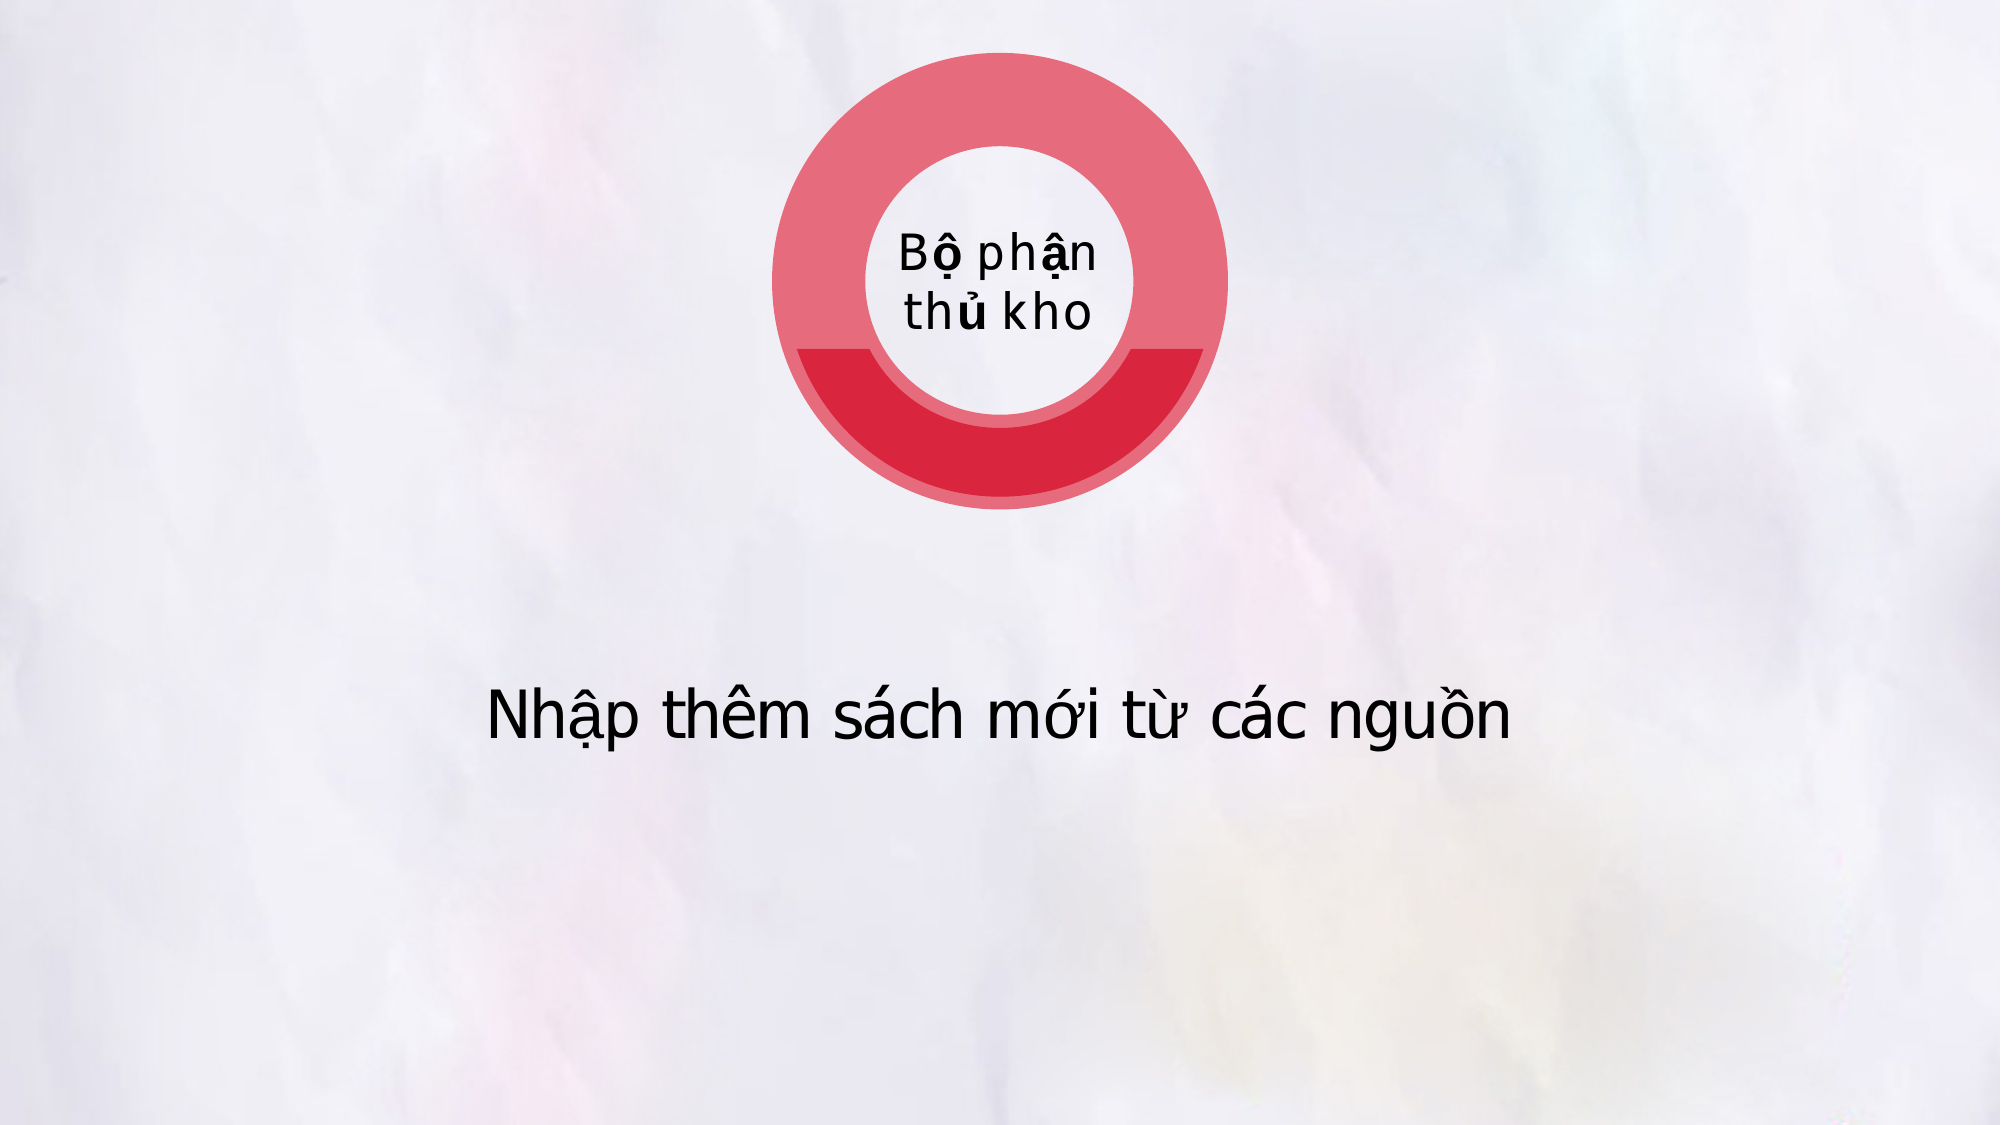

Bộ phận thủ kho
Nhập thêm sách mới từ các nguồn